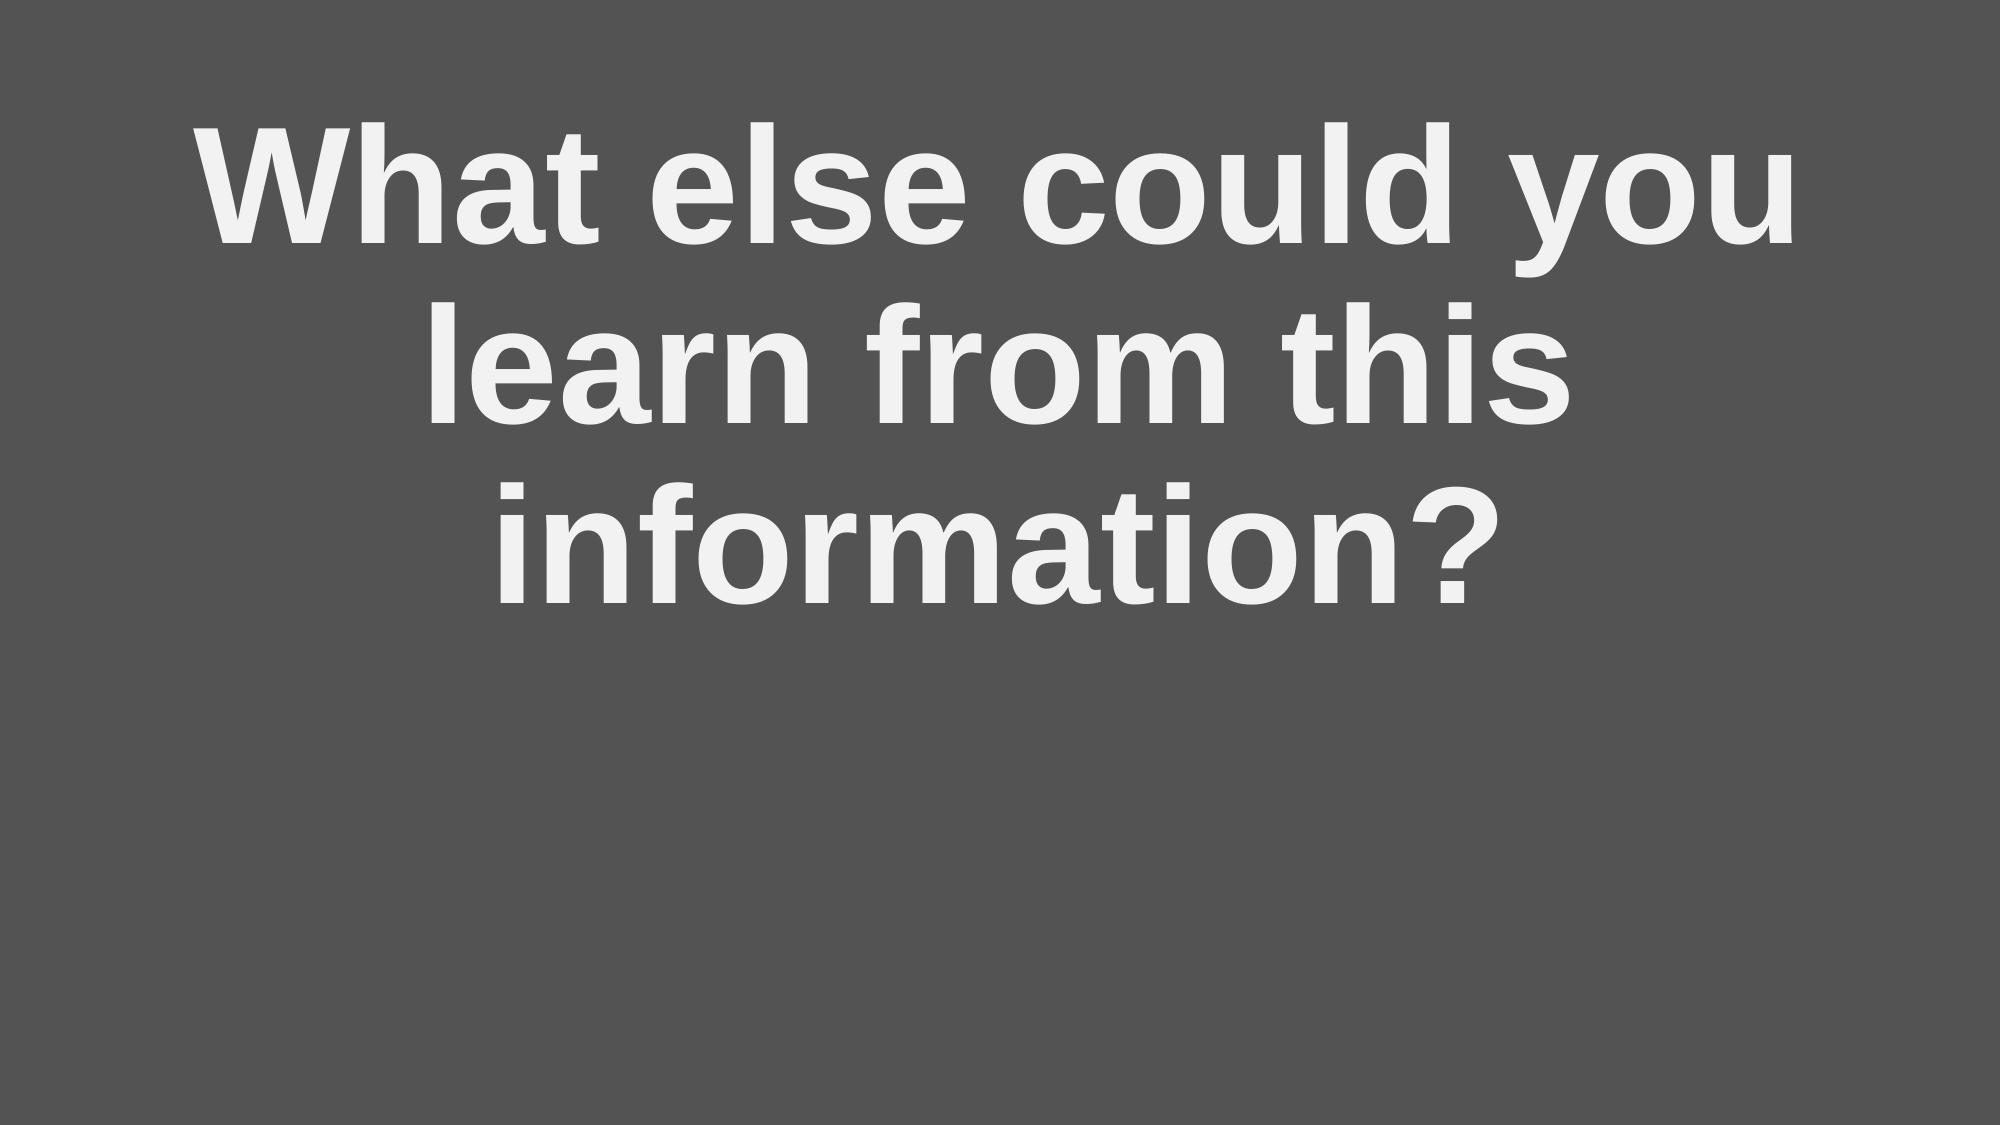

# What else could you learn from this information?